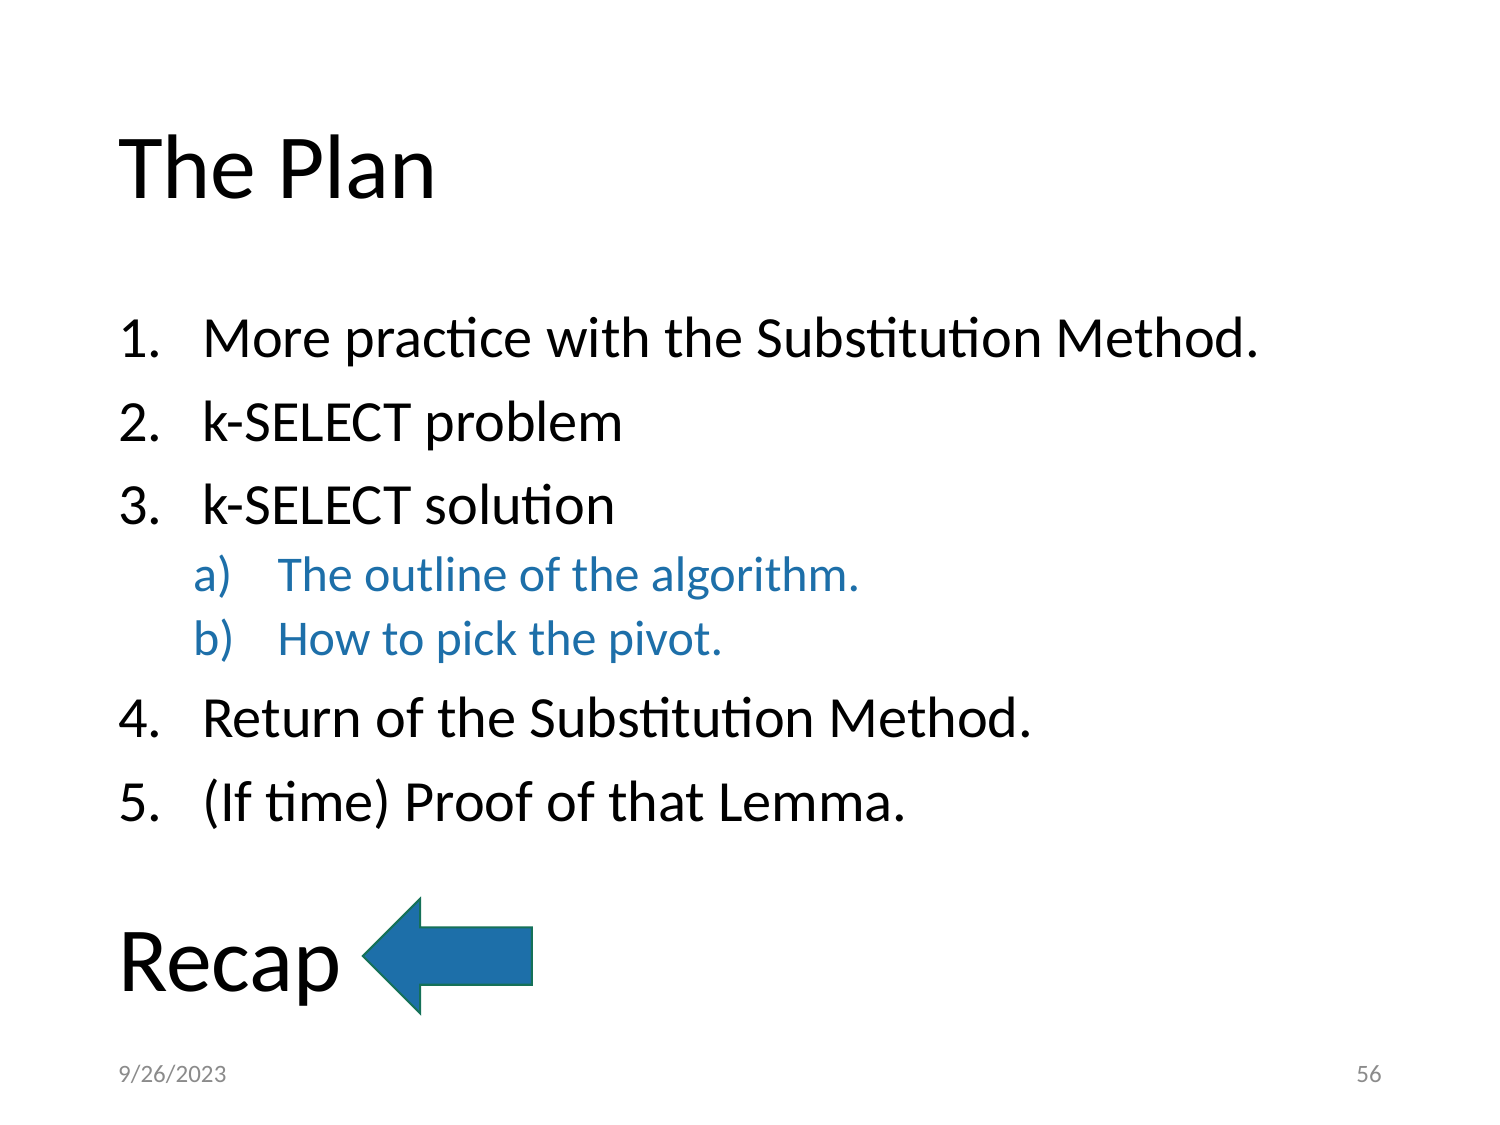

# The Plan
More practice with the Substitution Method.
k-SELECT problem
k-SELECT solution
The outline of the algorithm.
How to pick the pivot.
Return of the Substitution Method.
(If time) Proof of that Lemma.
Recap

9/26/2023
56